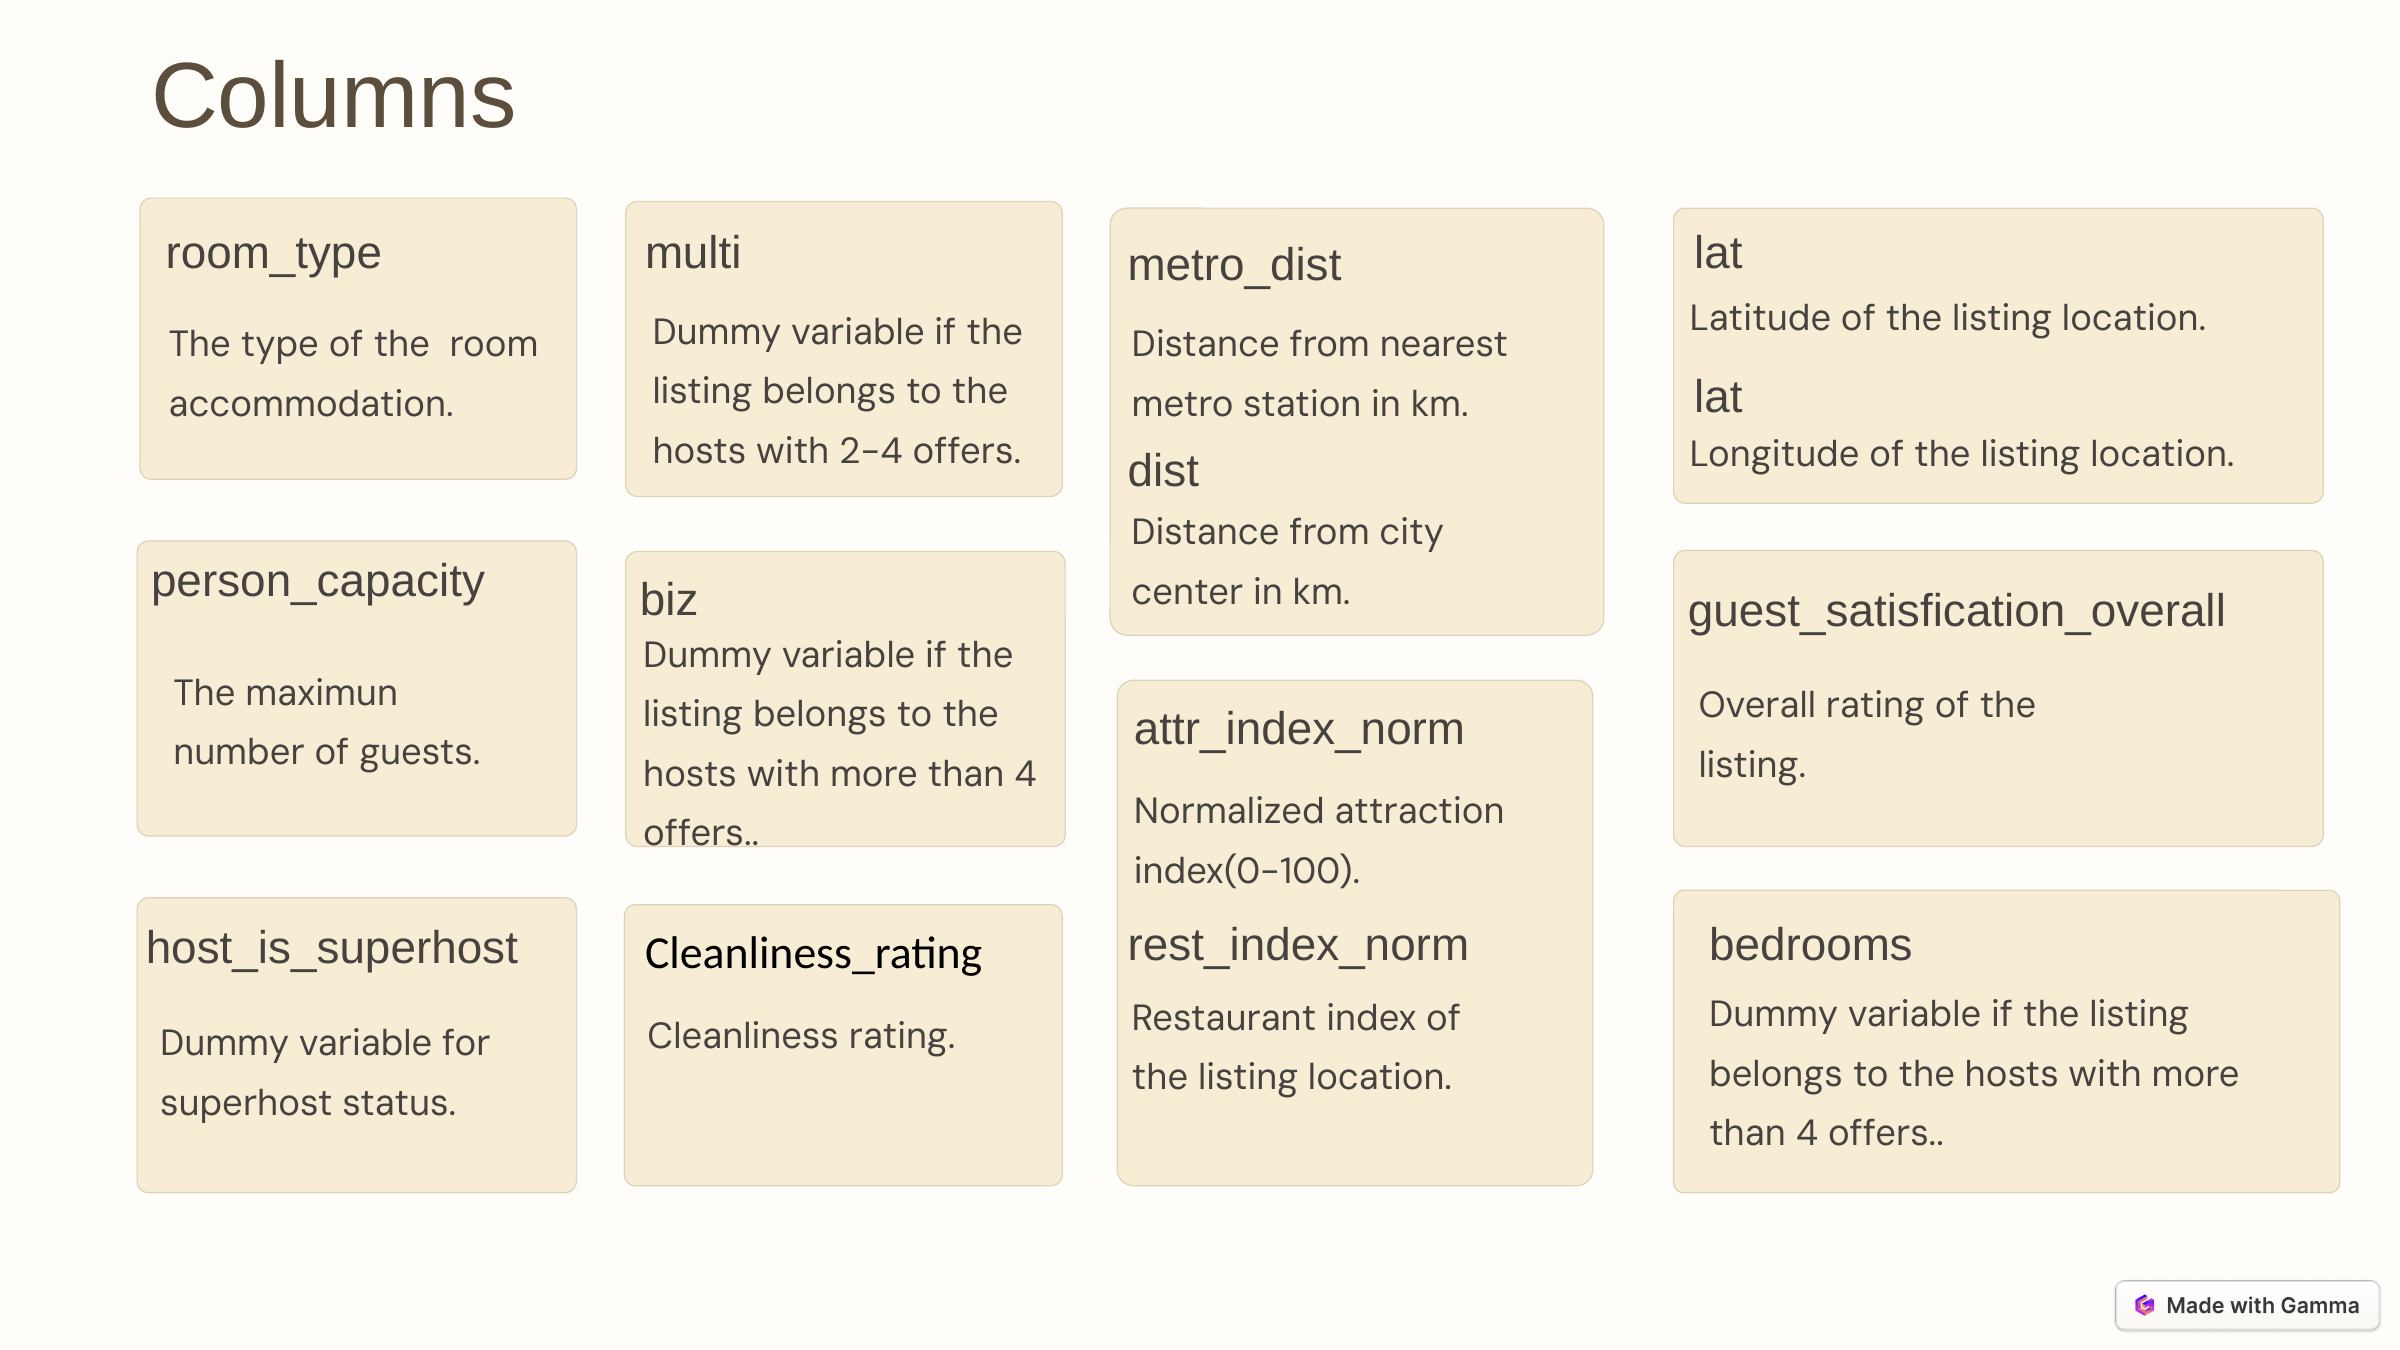

Columns

room_type
multi
lat
metro_dist
Latitude of the listing location.
Dummy variable if the listing belongs to the hosts with 2-4 offers.

The type of the  room accommodation.
Distance from nearest metro station in km.
lat
Longitude of the listing location.
dist
Distance from city center in km.

person_capacity

biz
guest_satisfication_overall
Dummy variable if the listing belongs to the hosts with more than 4 offers..
The maximun number of guests.
Overall rating of the listing.

attr_index_norm
Normalized attraction index(0-100).

rest_index_norm
bedrooms
host_is_superhost

Cleanliness_rating
Dummy variable if the listing belongs to the hosts with more than 4 offers..
Restaurant index of the listing location.
Cleanliness rating.
Dummy variable for superhost status.